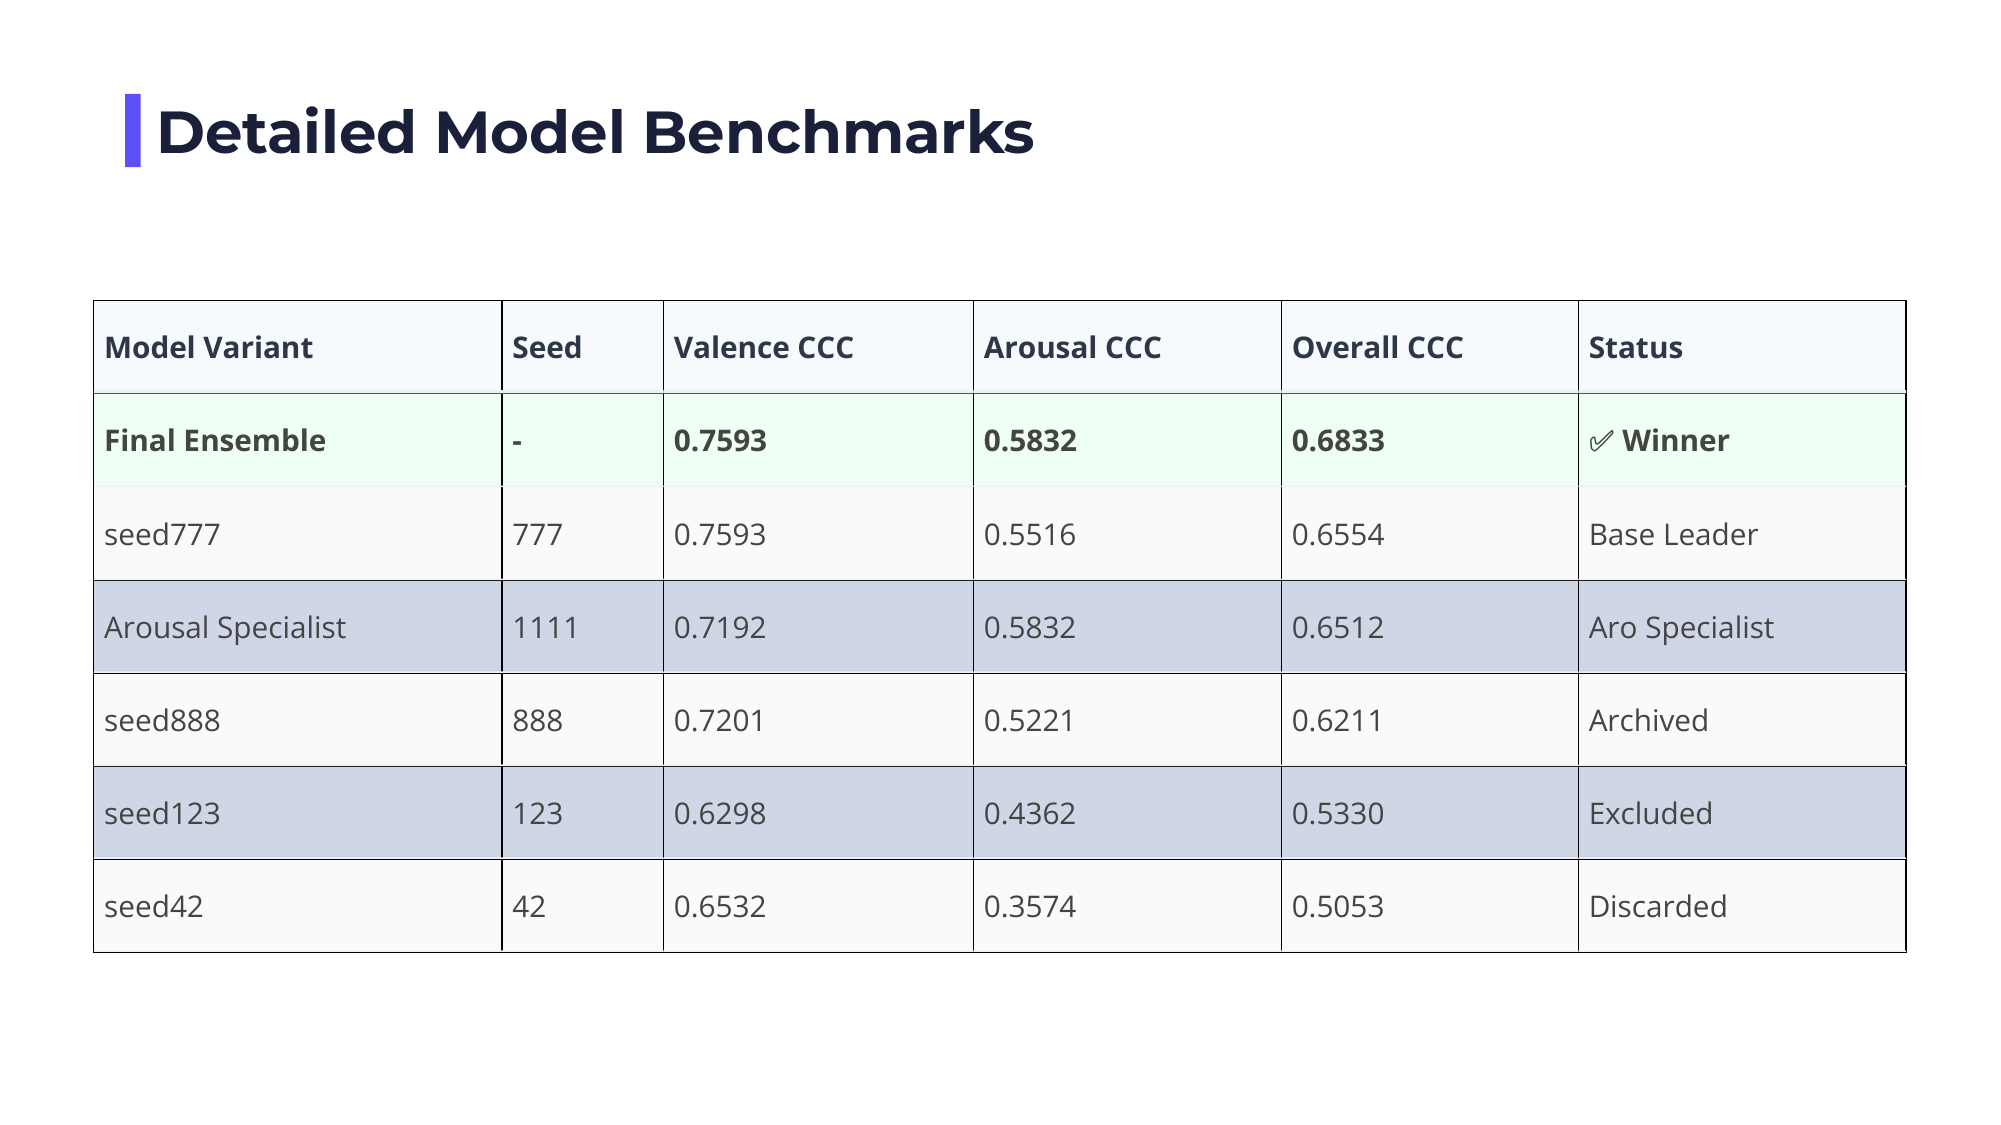

Detailed Model Benchmarks
| Model Variant | Seed | Valence CCC | Arousal CCC | Overall CCC | Status |
| --- | --- | --- | --- | --- | --- |
| Final Ensemble | - | 0.7593 | 0.5832 | 0.6833 | ✅ Winner |
| seed777 | 777 | 0.7593 | 0.5516 | 0.6554 | Base Leader |
| Arousal Specialist | 1111 | 0.7192 | 0.5832 | 0.6512 | Aro Specialist |
| seed888 | 888 | 0.7201 | 0.5221 | 0.6211 | Archived |
| seed123 | 123 | 0.6298 | 0.4362 | 0.5330 | Excluded |
| seed42 | 42 | 0.6532 | 0.3574 | 0.5053 | Discarded |